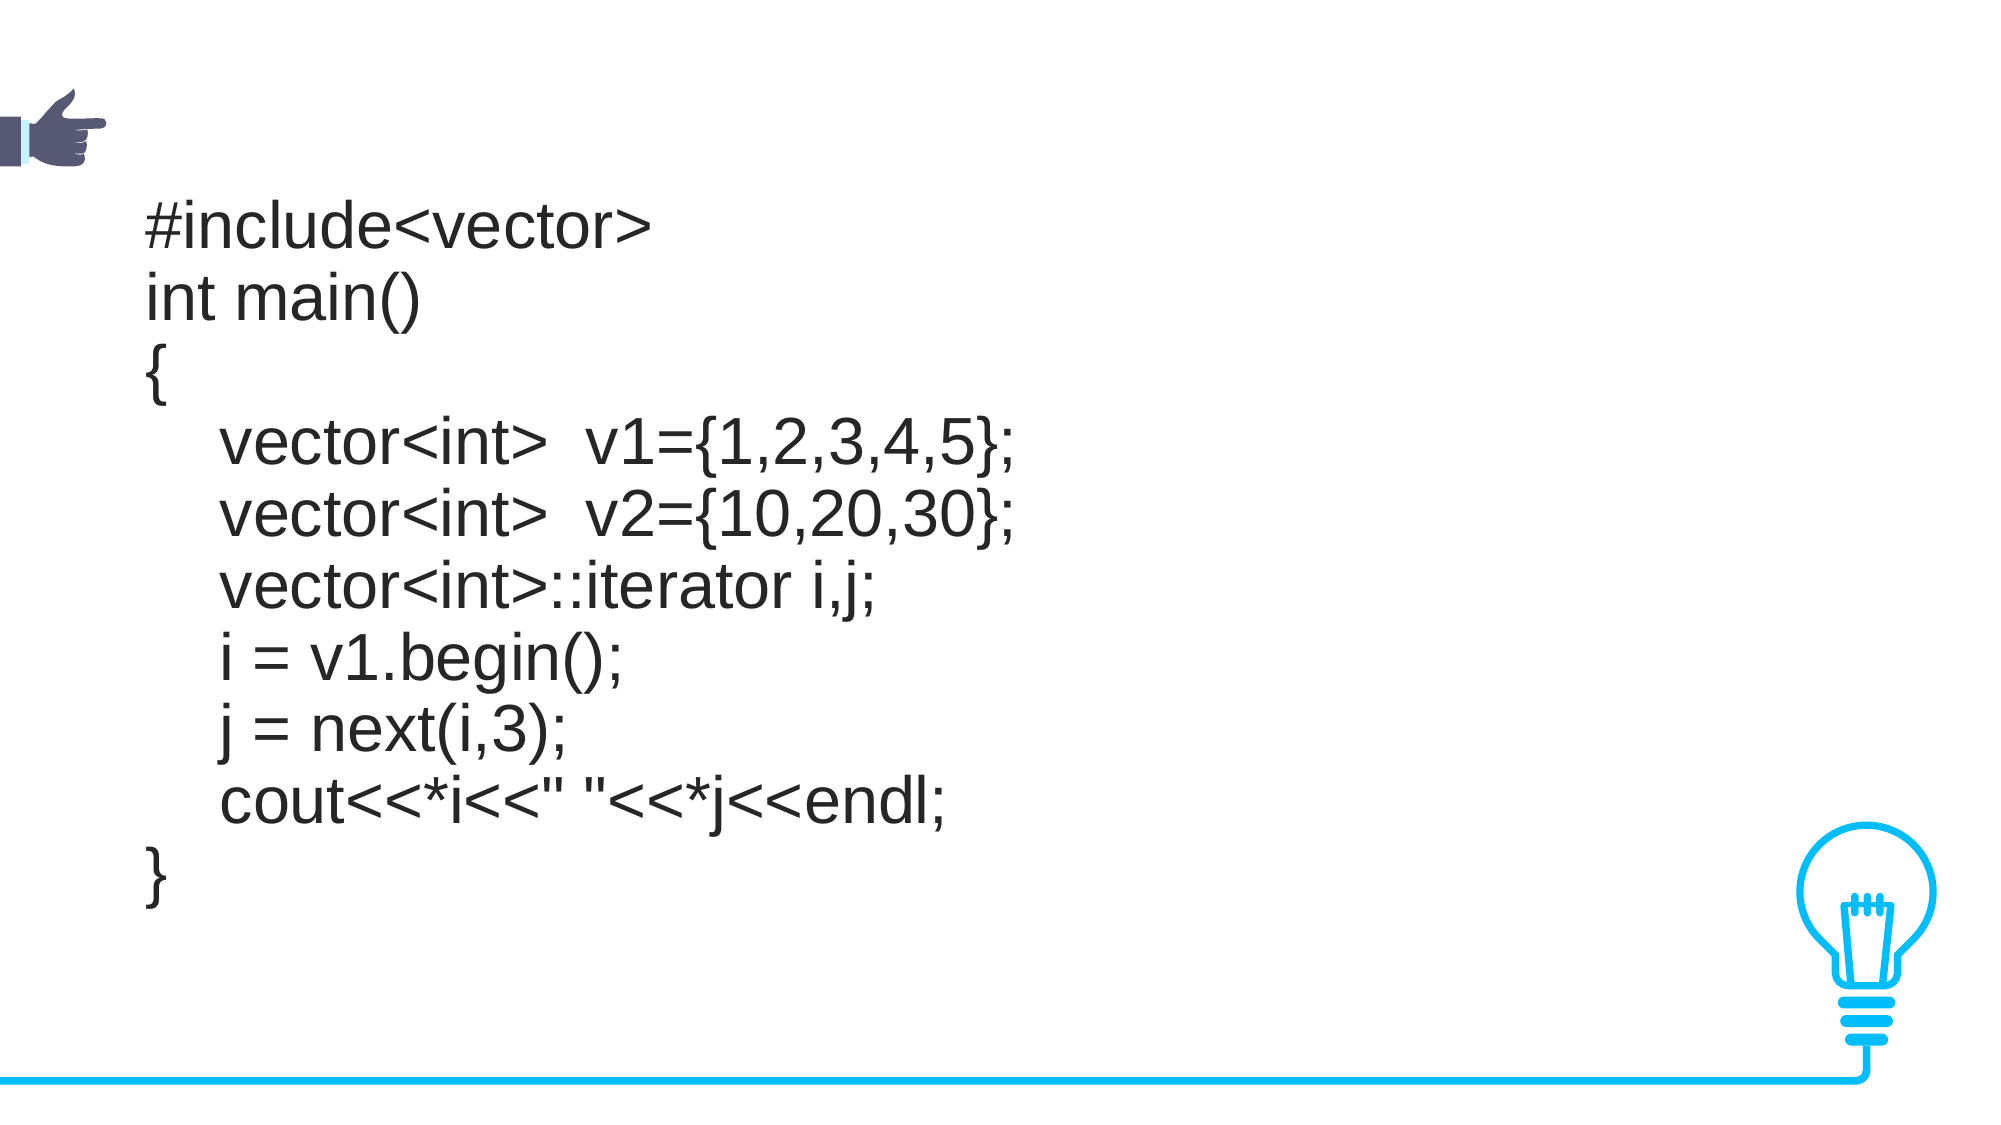

#include<vector>
int main()
{
    vector<int>  v1={1,2,3,4,5};
    vector<int>  v2={10,20,30};
    vector<int>::iterator i,j;  
    i = v1.begin();
    j = next(i,3);
    cout<<*i<<" "<<*j<<endl;
}